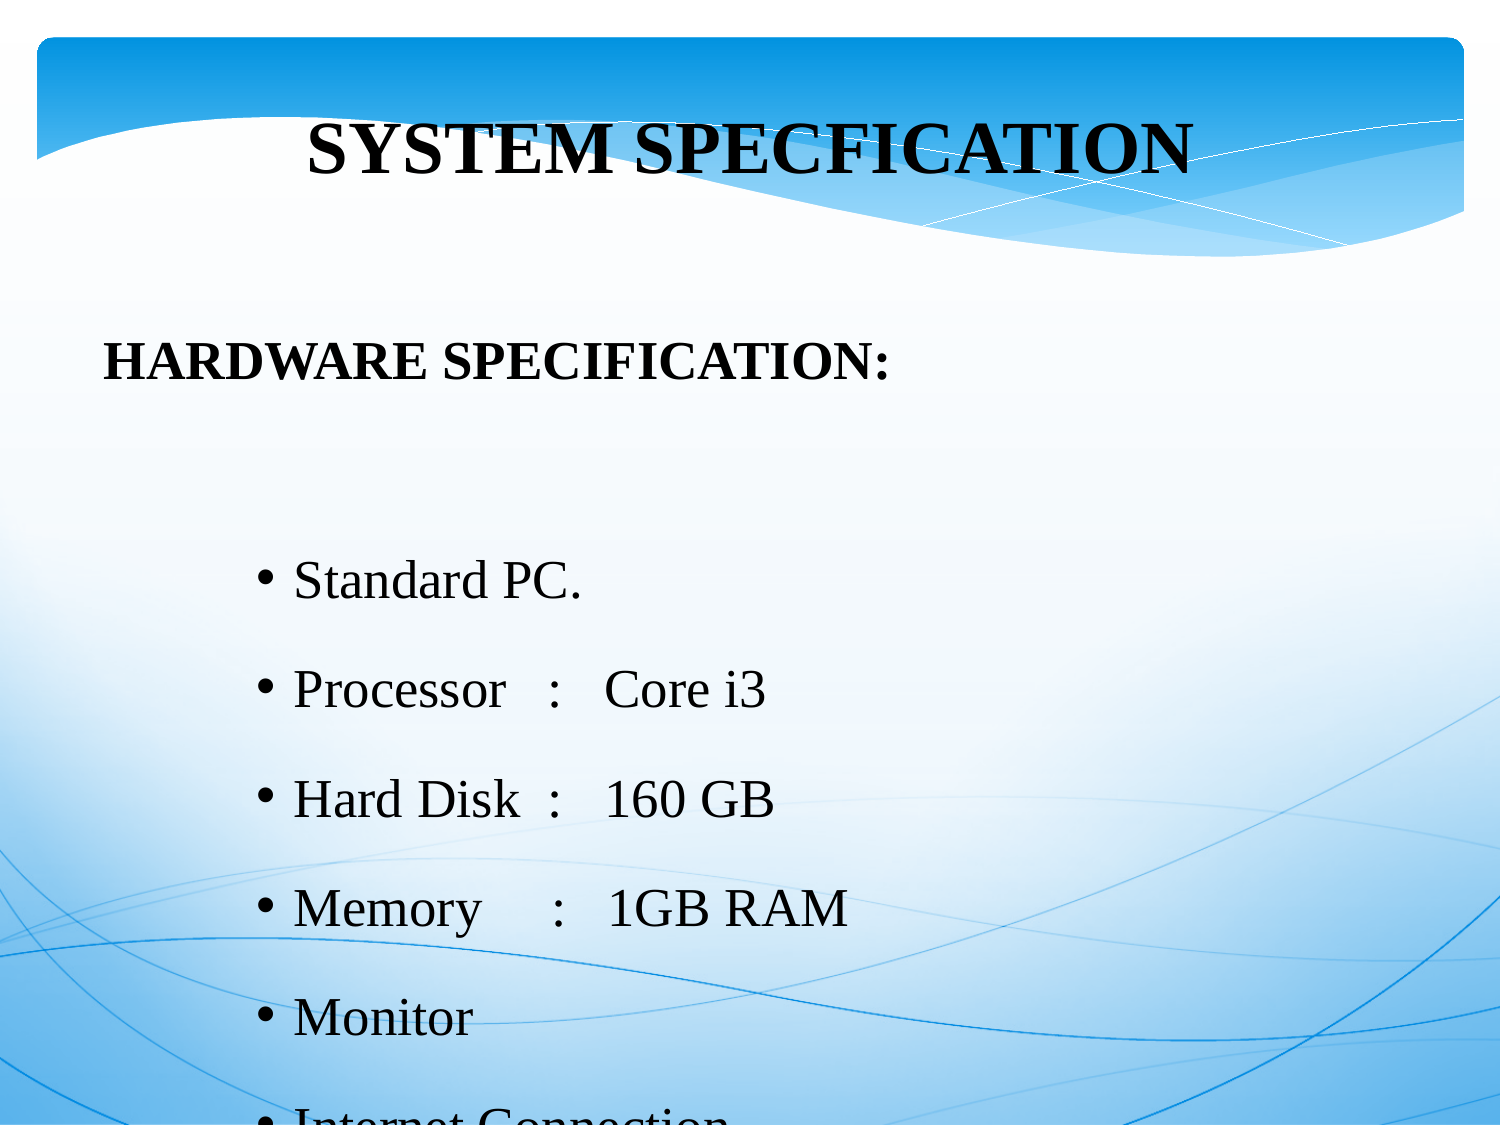

SYSTEM SPECFICATION

HARDWARE SPECIFICATION:

Standard PC.
Processor   :   Core i3
Hard Disk  :   160 GB
Memory     :   1GB RAM
Monitor
Internet Connection